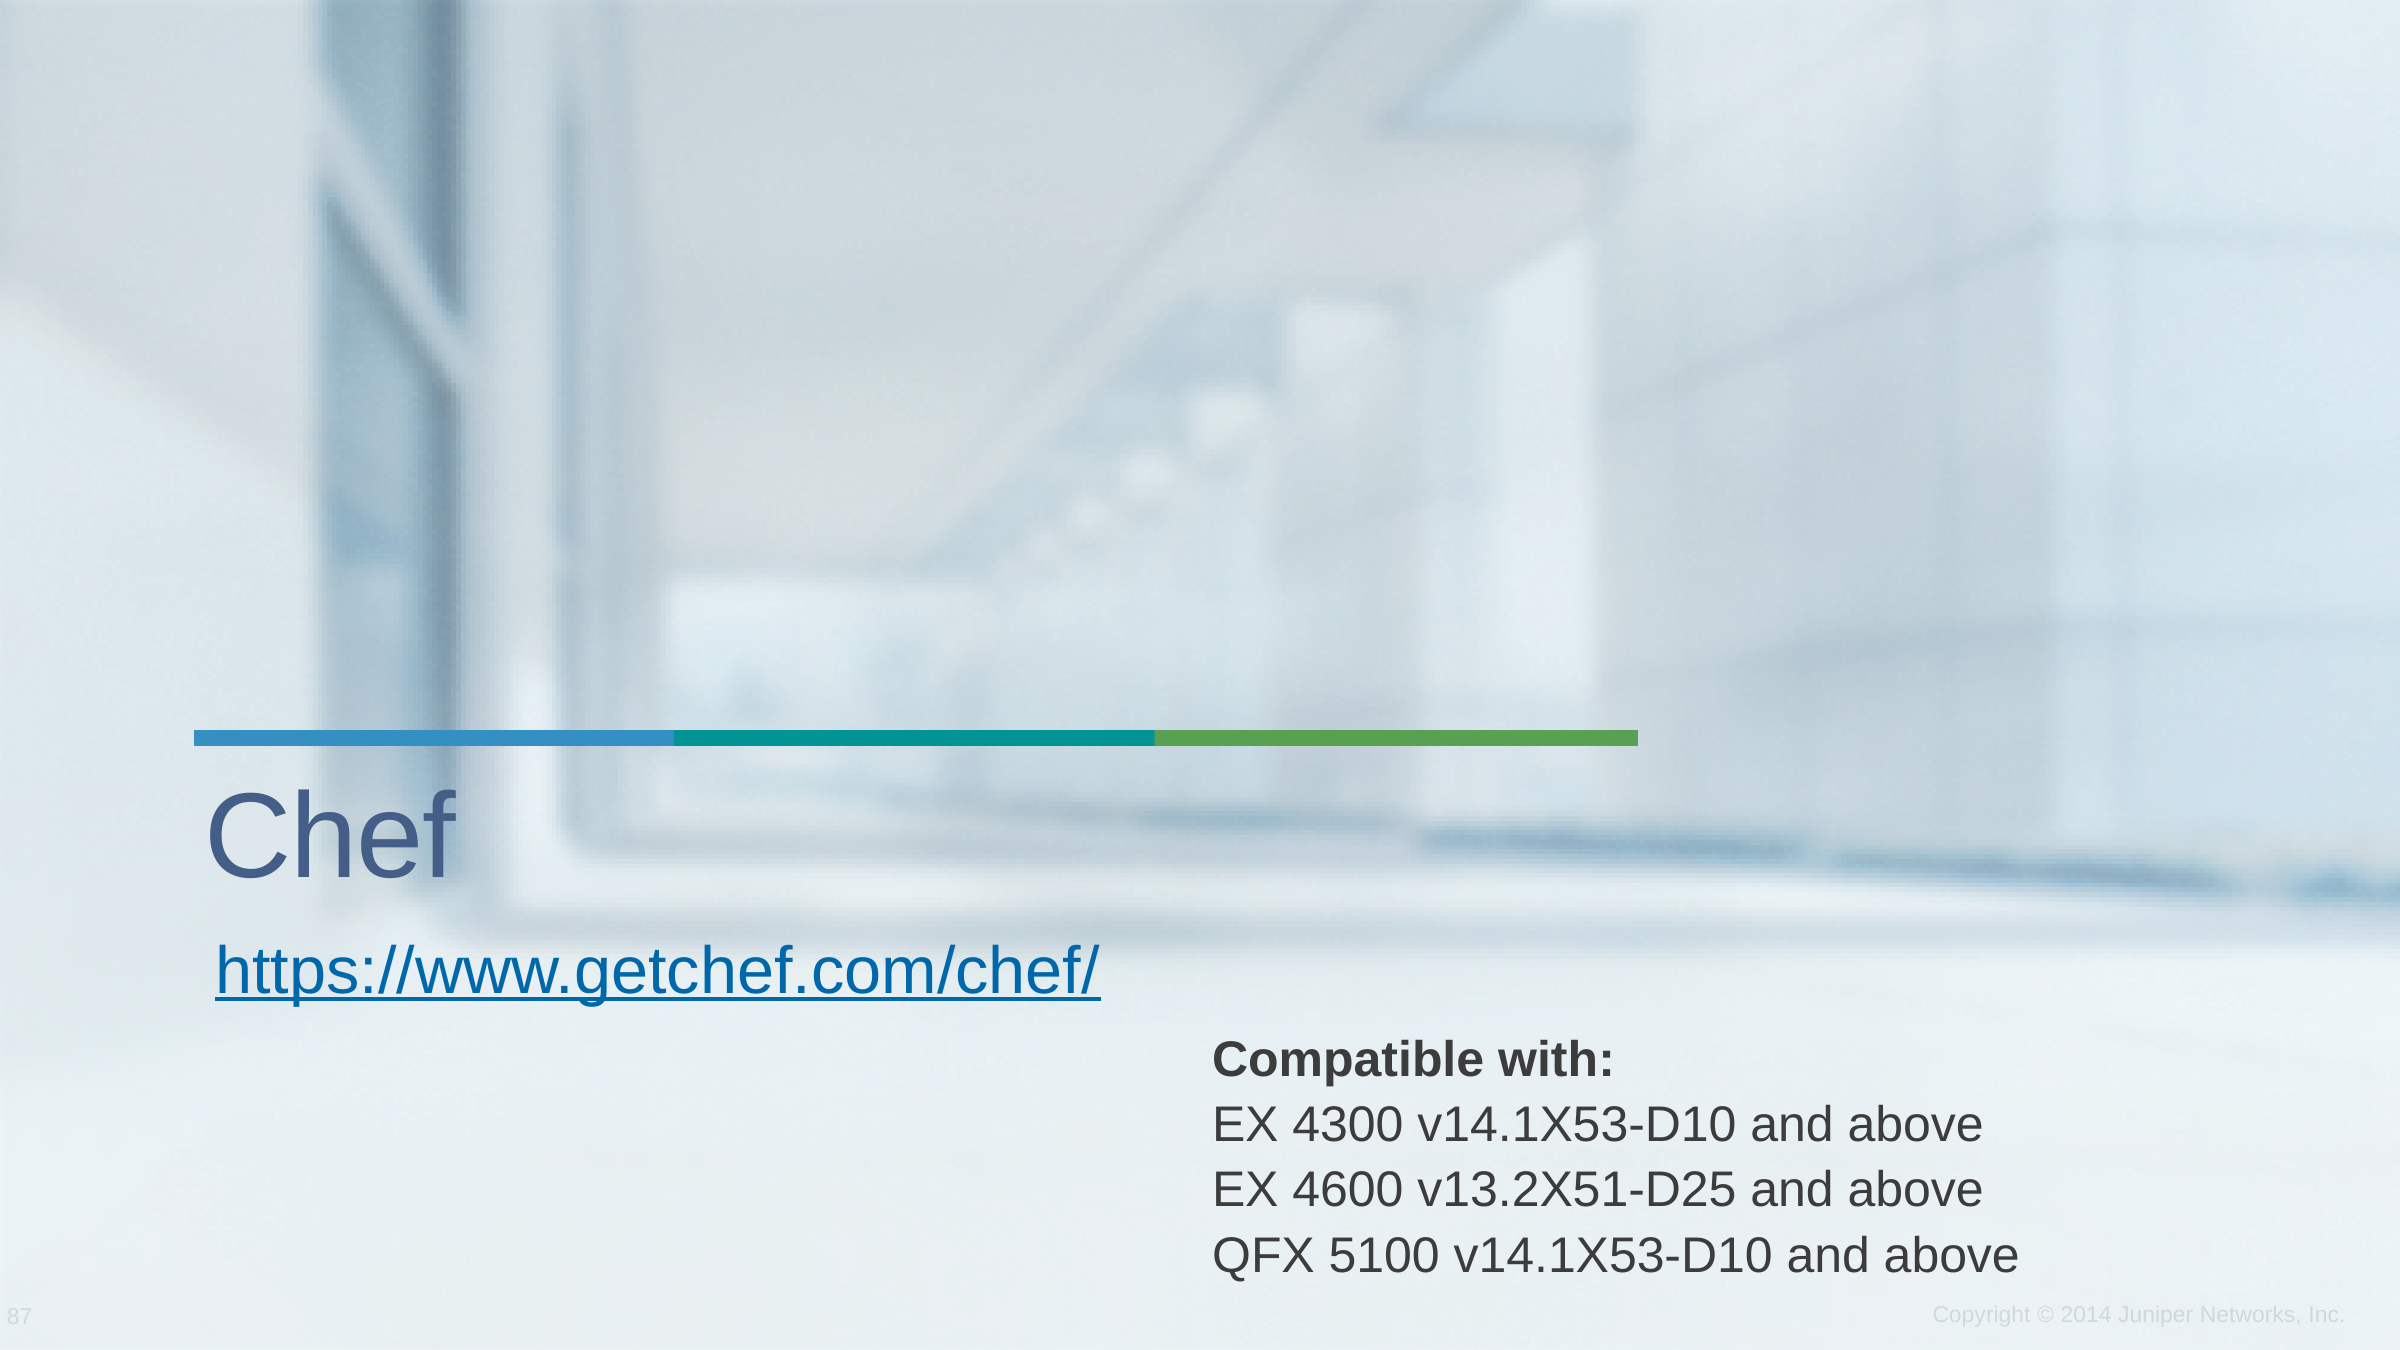

# Chef
https://www.getchef.com/chef/
Compatible with:
EX 4300 v14.1X53-D10 and above
EX 4600 v13.2X51-D25 and above
QFX 5100 v14.1X53-D10 and above